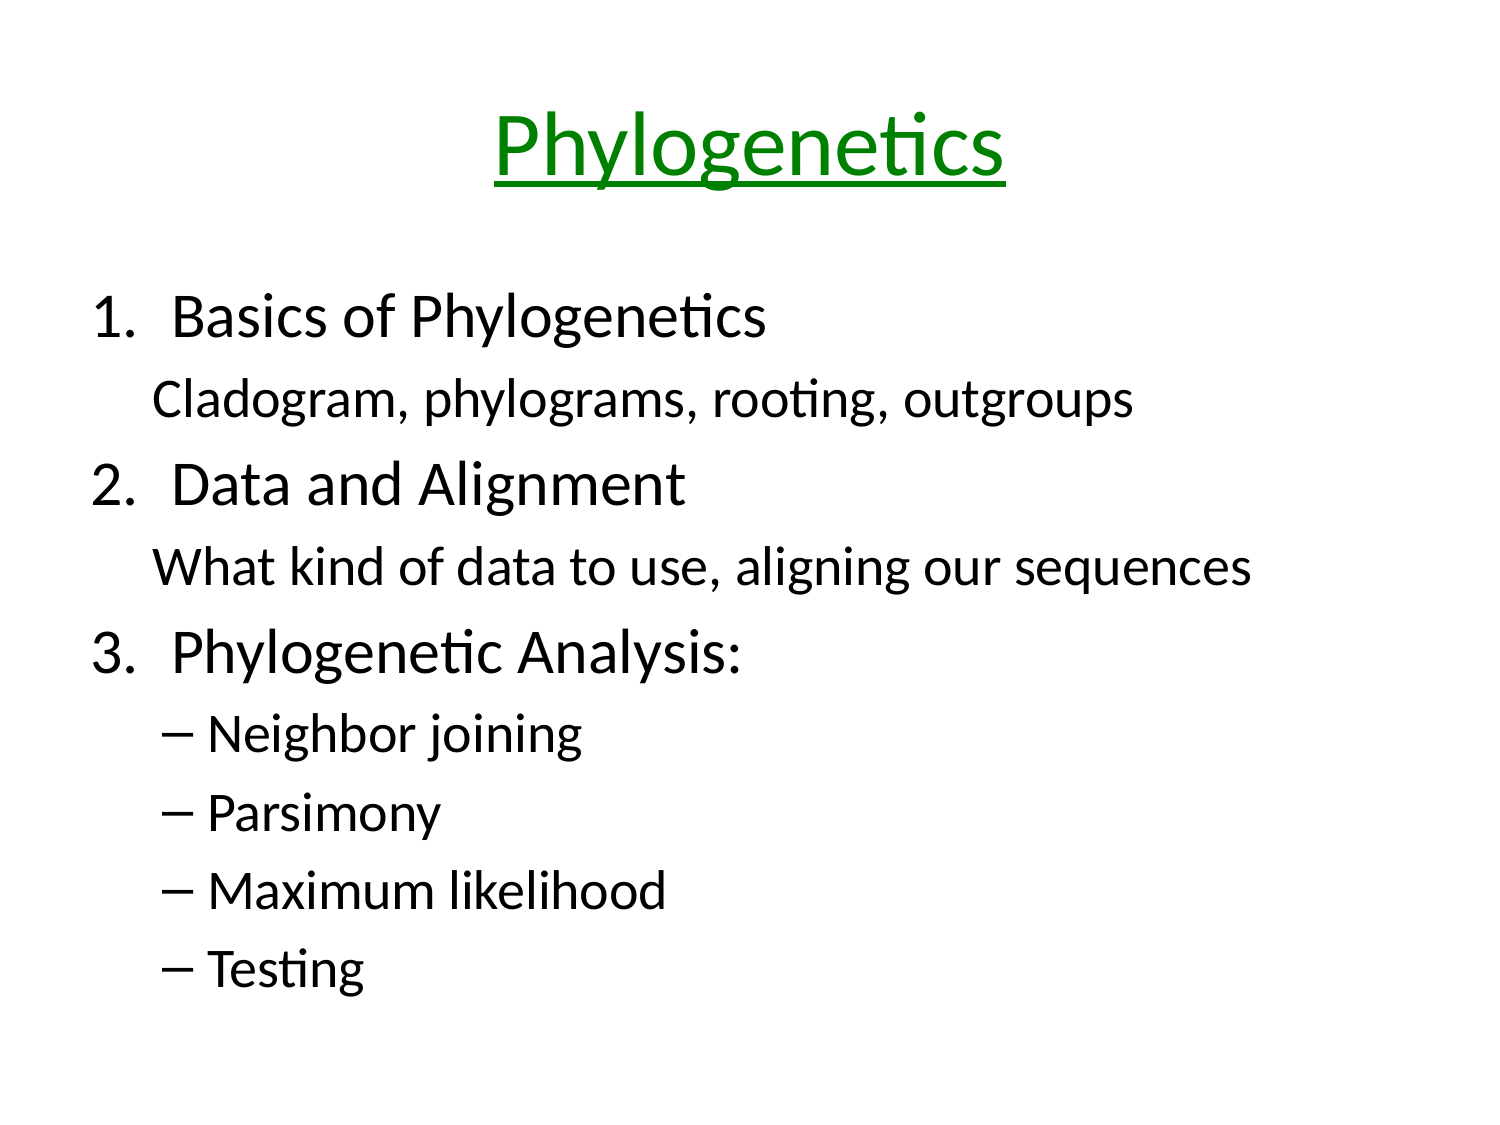

# Phylogenetics
Basics of Phylogenetics
Cladogram, phylograms, rooting, outgroups
Data and Alignment
What kind of data to use, aligning our sequences
Phylogenetic Analysis:
Neighbor joining
Parsimony
Maximum likelihood
Testing